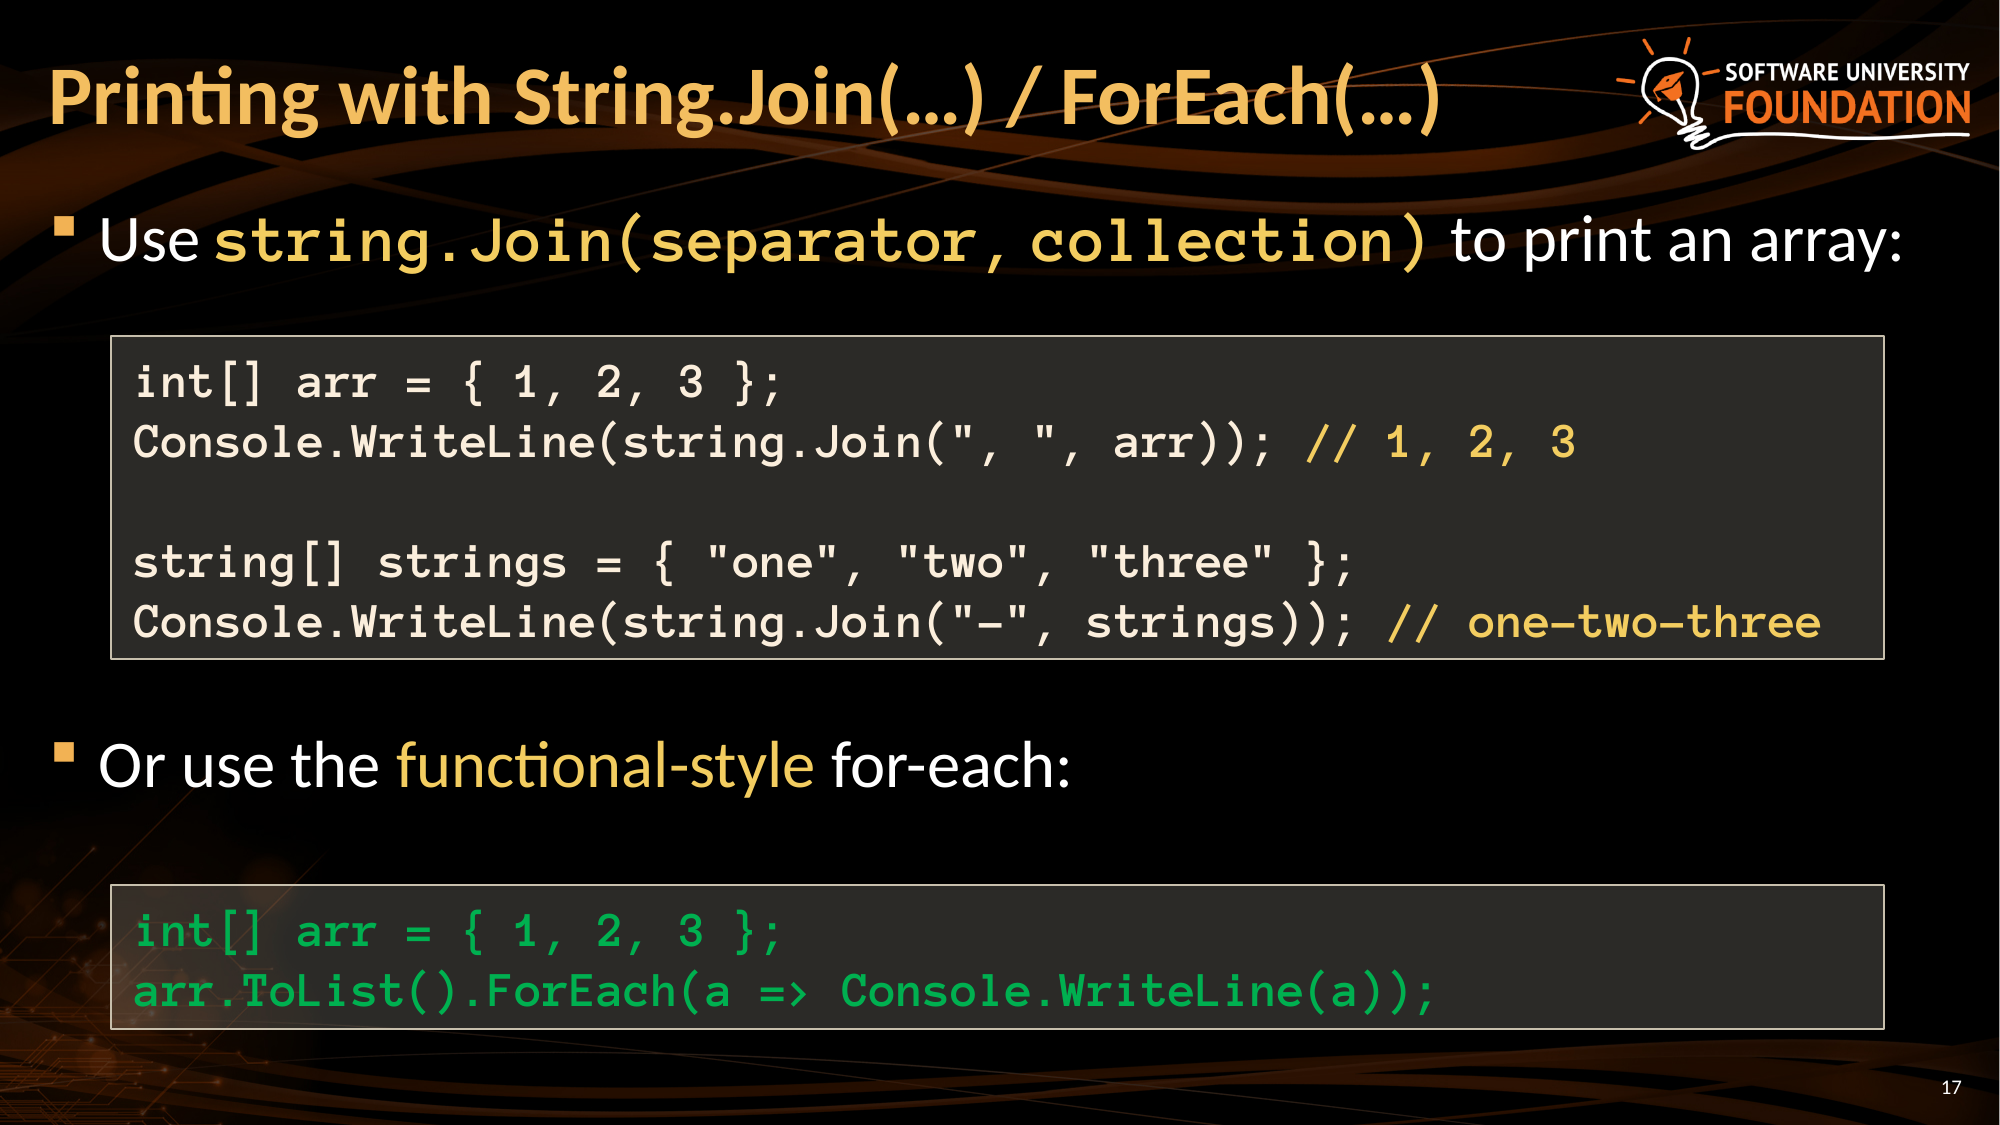

# Printing with String.Join(…) / ForEach(…)
Use string.Join(separator, collection) to print an array:

Or use the functional-style for-each:
int[] arr = { 1, 2, 3 };
Console.WriteLine(string.Join(", ", arr)); // 1, 2, 3

string[] strings = { "one", "two", "three" };
Console.WriteLine(string.Join("-", strings)); // one-two-three
int[] arr = { 1, 2, 3 };
arr.ToList().ForEach(a => Console.WriteLine(a));
17